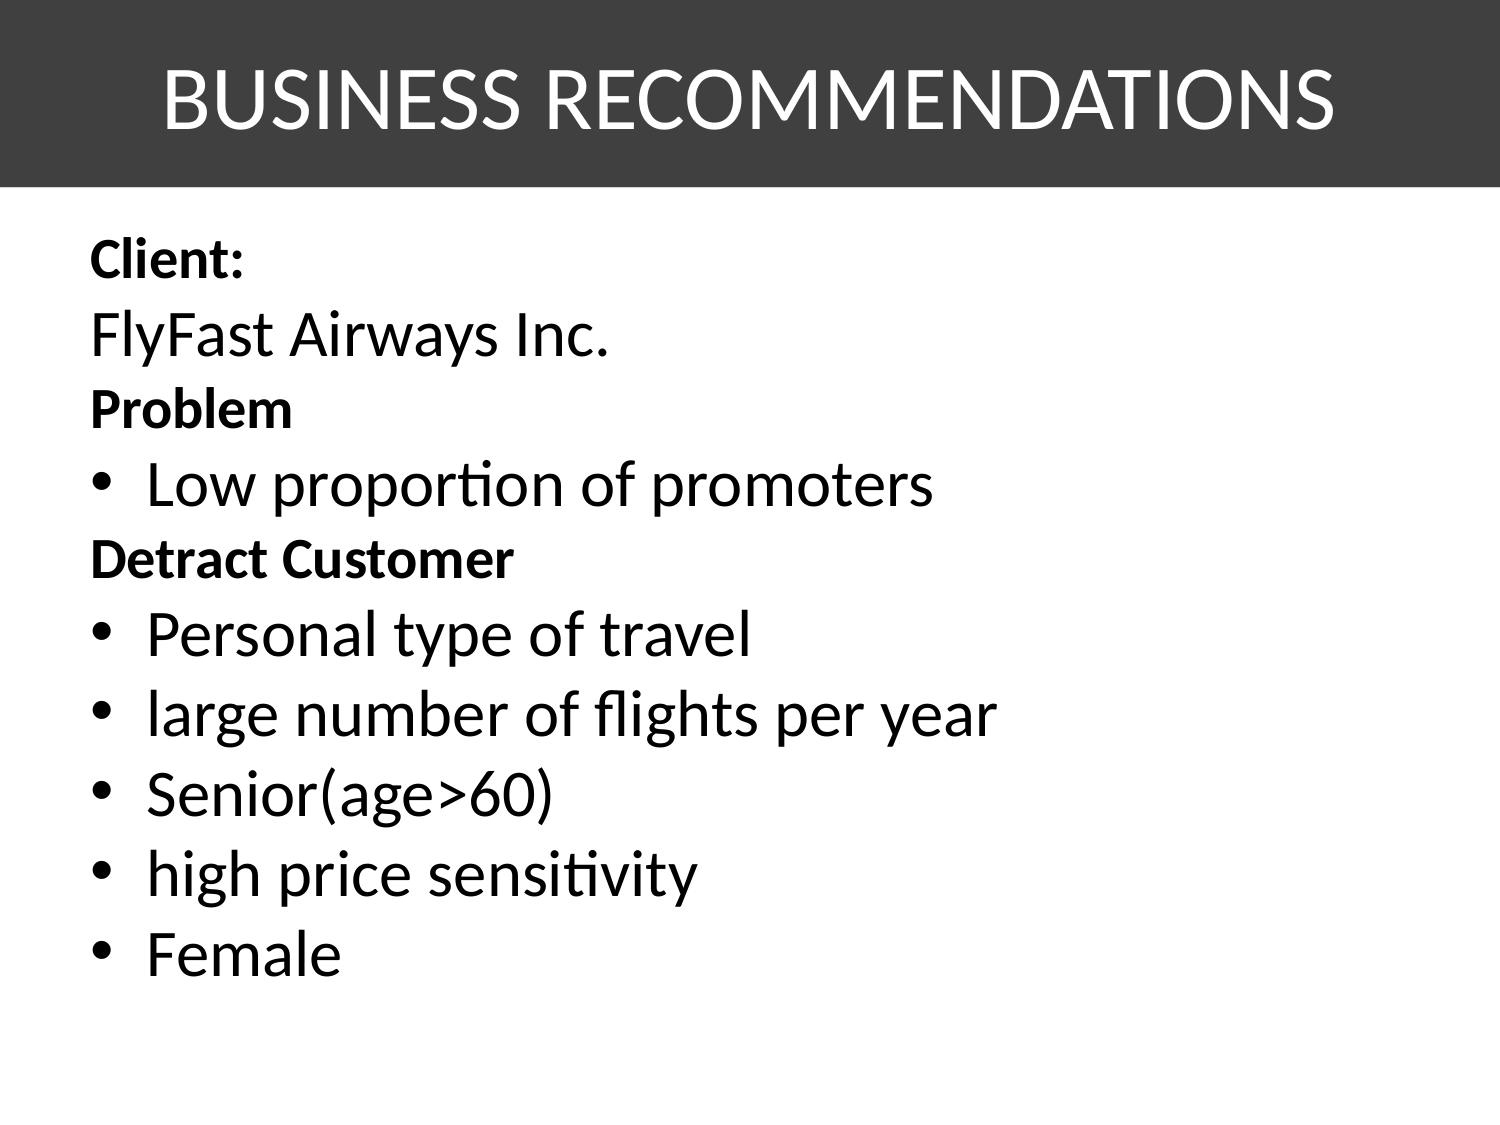

# BUSINESS RECOMMENDATIONS
Client:
FlyFast Airways Inc.
Problem
Low proportion of promoters
Detract Customer
Personal type of travel
large number of flights per year
Senior(age>60)
high price sensitivity
Female